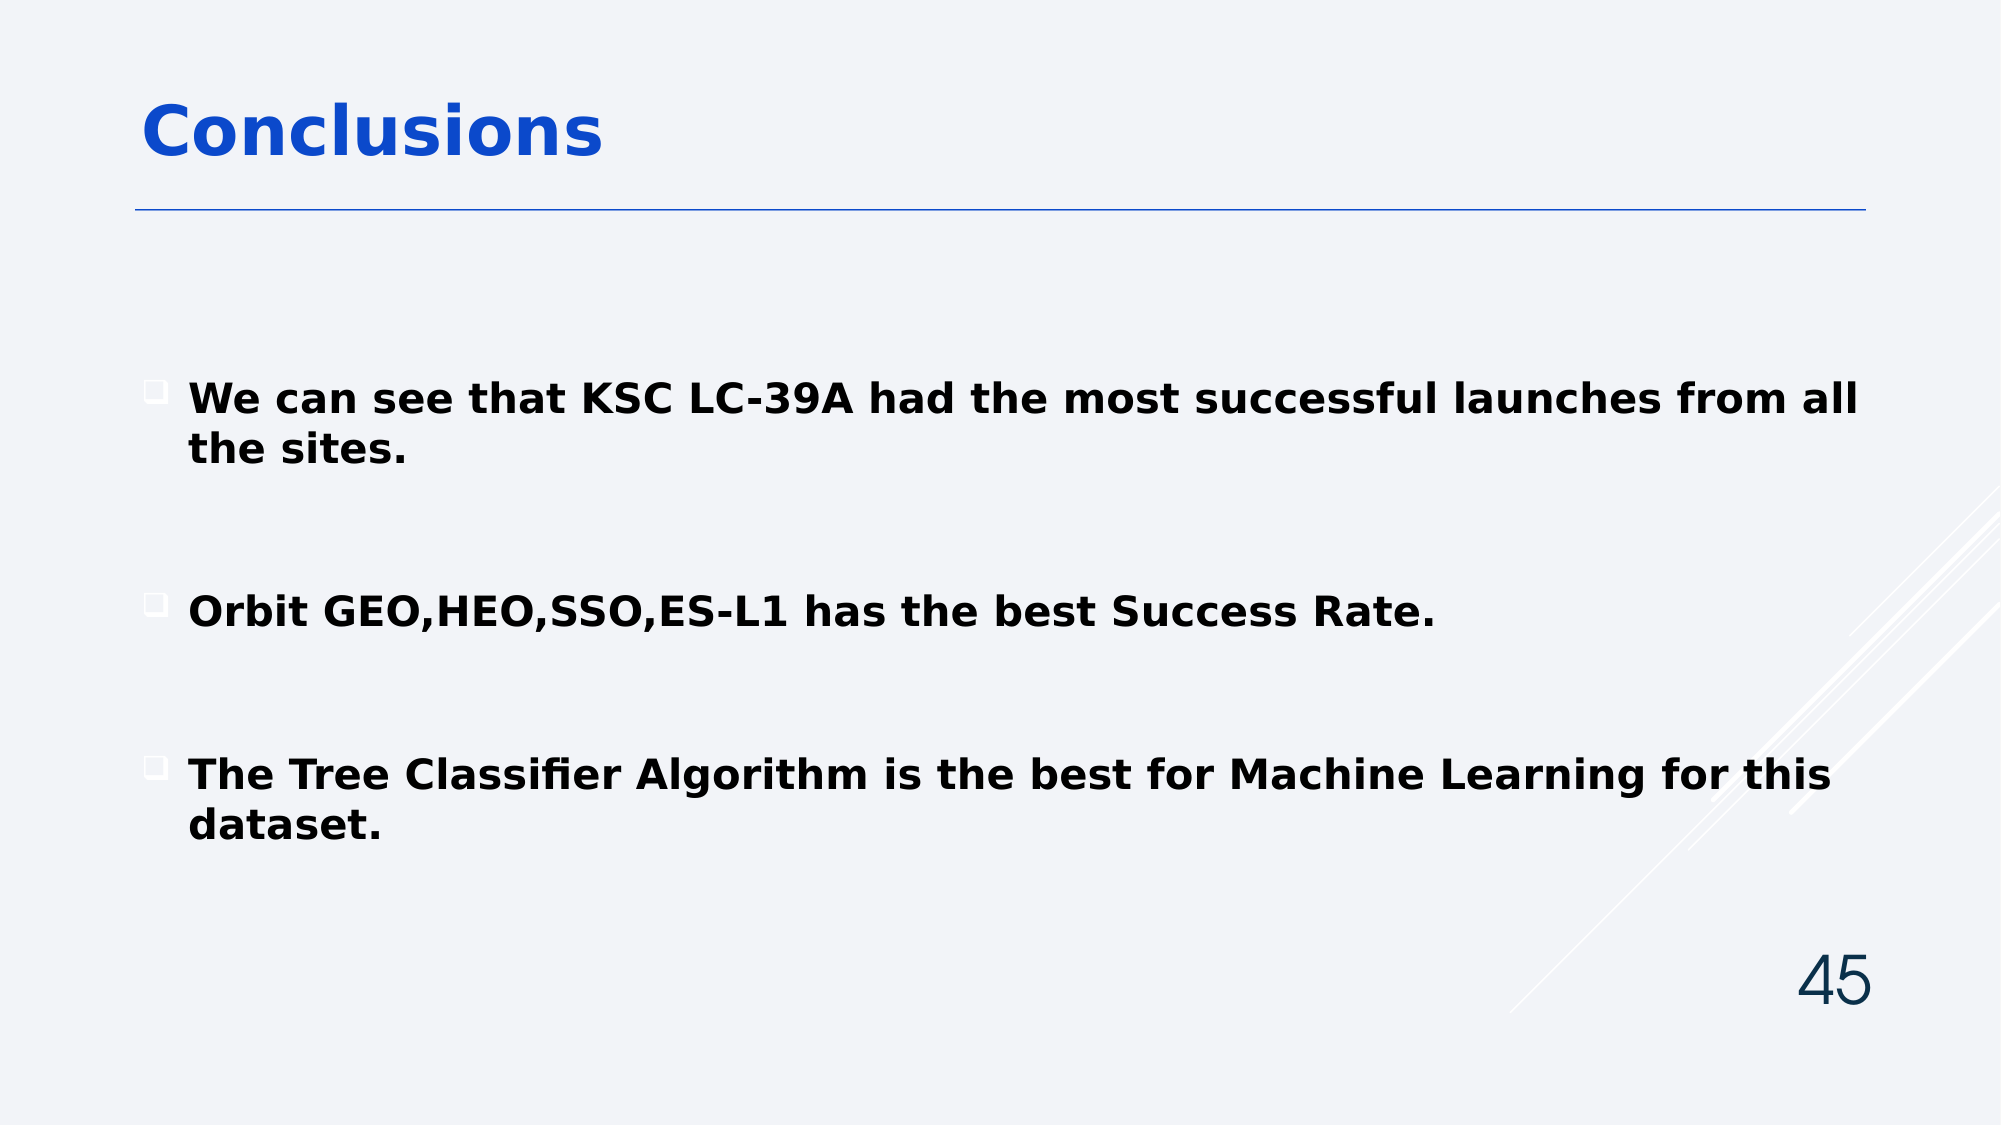

Conclusions
We can see that KSC LC-39A had the most successful launches from all the sites.

Orbit GEO,HEO,SSO,ES-L1 has the best Success Rate.

The Tree Classifier Algorithm is the best for Machine Learning for this dataset.
45